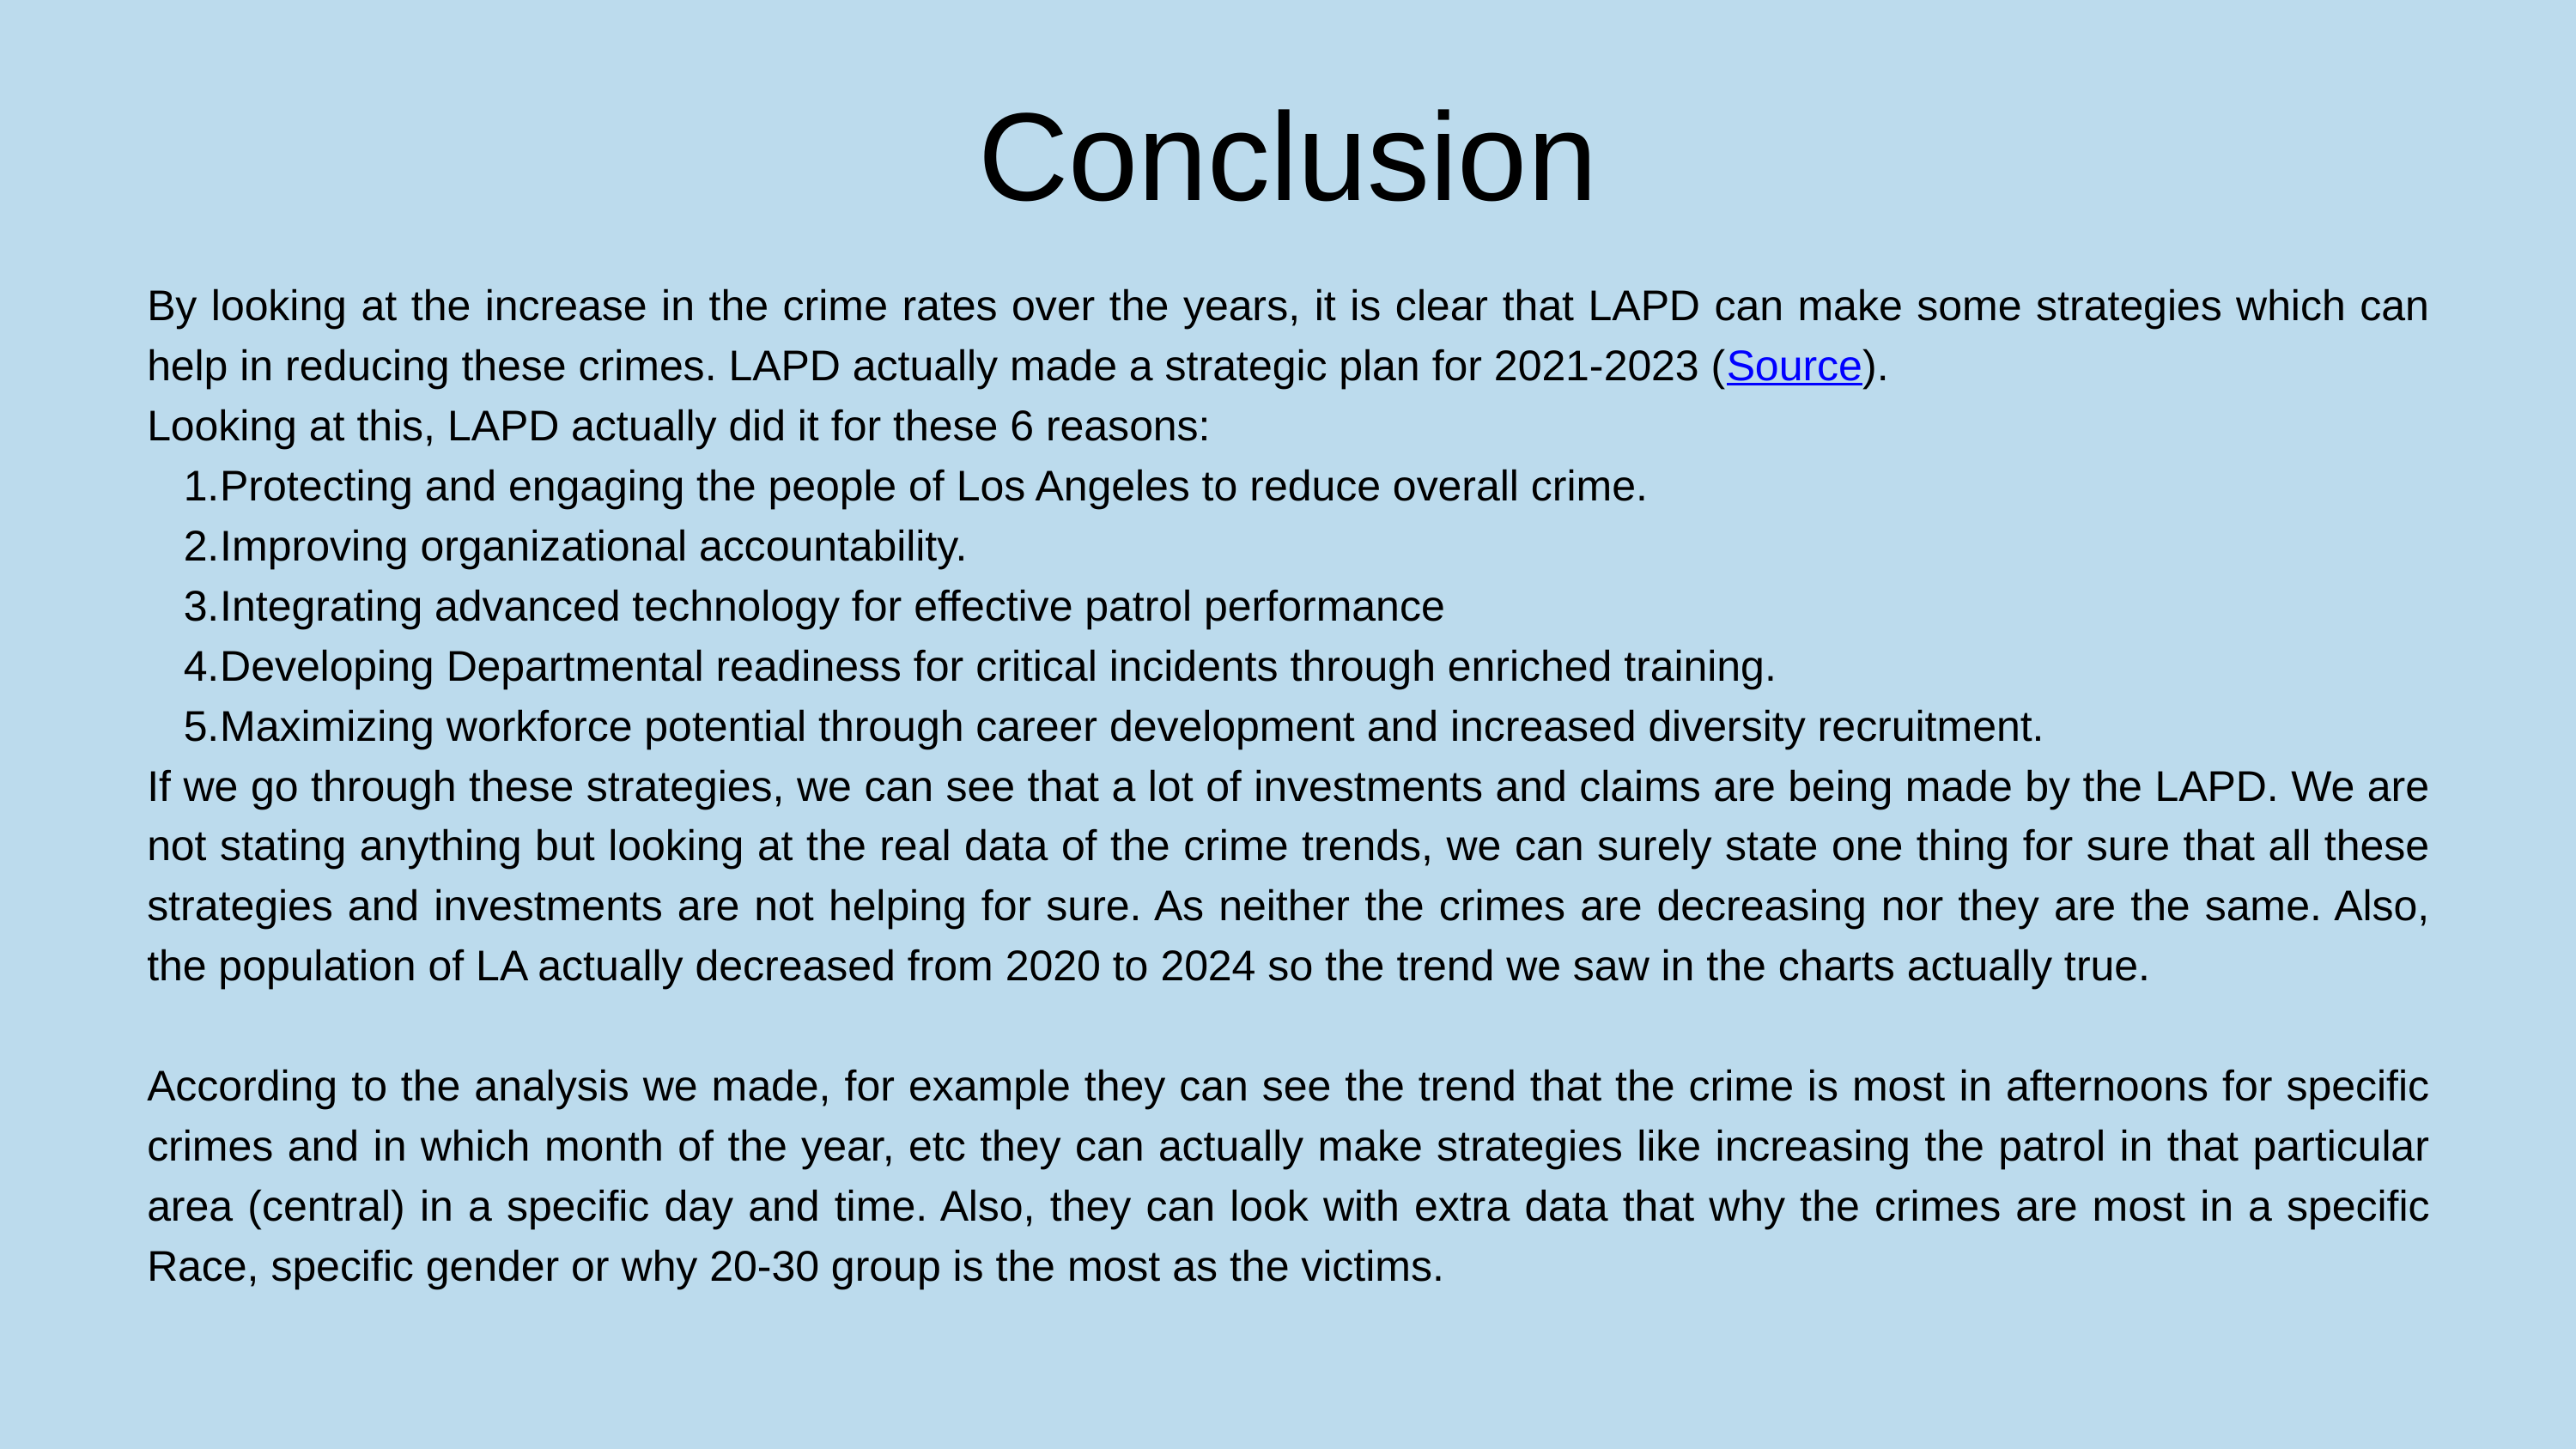

Conclusion
By looking at the increase in the crime rates over the years, it is clear that LAPD can make some strategies which can help in reducing these crimes. LAPD actually made a strategic plan for 2021-2023 (Source).
Looking at this, LAPD actually did it for these 6 reasons:
Protecting and engaging the people of Los Angeles to reduce overall crime.
Improving organizational accountability.
Integrating advanced technology for effective patrol performance
Developing Departmental readiness for critical incidents through enriched training.
Maximizing workforce potential through career development and increased diversity recruitment.
If we go through these strategies, we can see that a lot of investments and claims are being made by the LAPD. We are not stating anything but looking at the real data of the crime trends, we can surely state one thing for sure that all these strategies and investments are not helping for sure. As neither the crimes are decreasing nor they are the same. Also, the population of LA actually decreased from 2020 to 2024 so the trend we saw in the charts actually true.

According to the analysis we made, for example they can see the trend that the crime is most in afternoons for specific crimes and in which month of the year, etc they can actually make strategies like increasing the patrol in that particular area (central) in a specific day and time. Also, they can look with extra data that why the crimes are most in a specific Race, specific gender or why 20-30 group is the most as the victims.